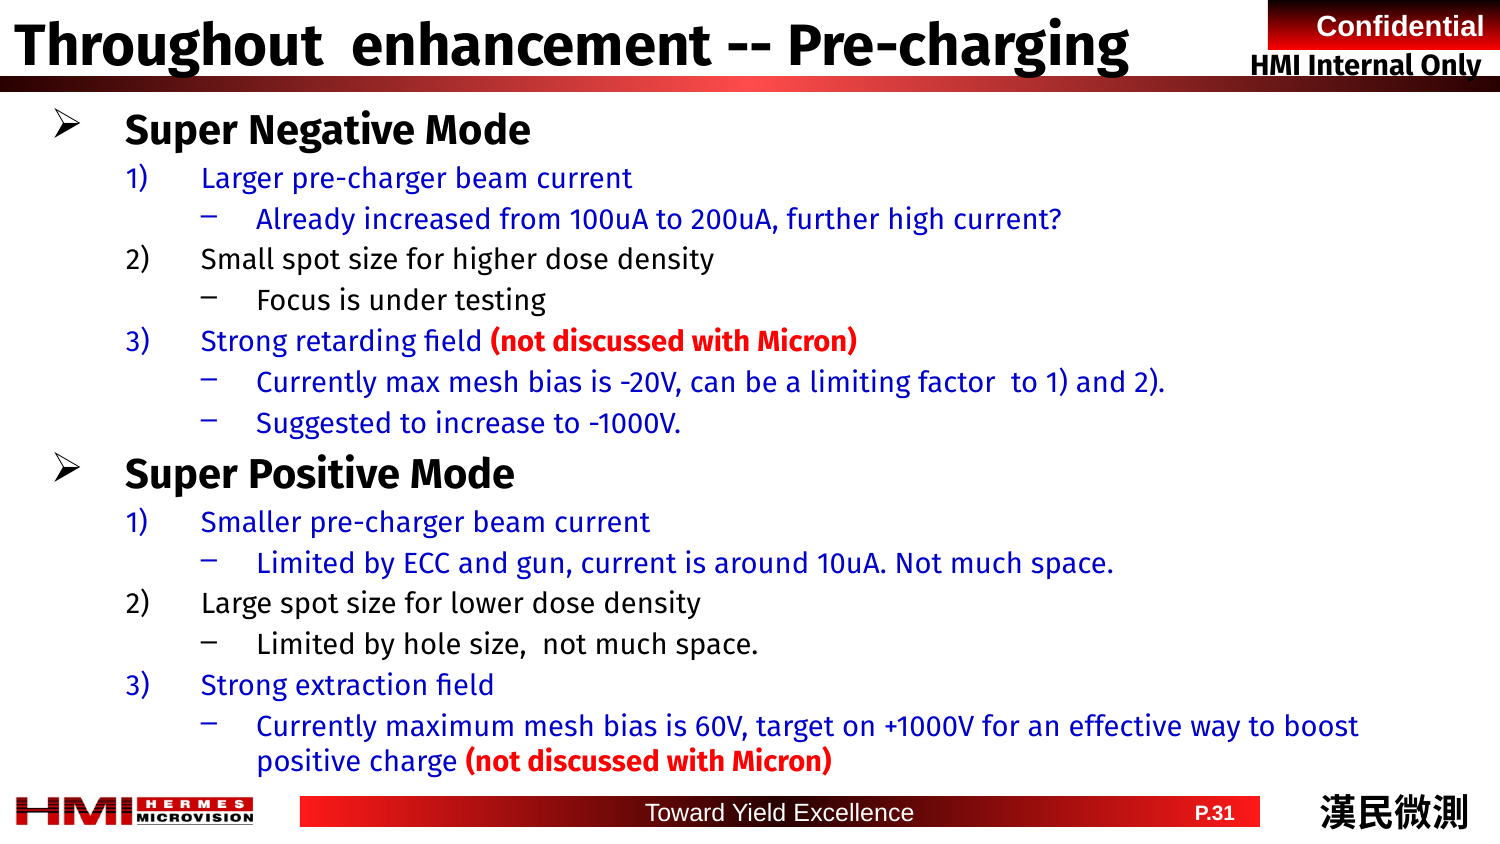

Throughout  enhancement -- Pre-charging
Super Negative Mode
Larger pre-charger beam current
Already increased from 100uA to 200uA, further high current?
Small spot size for higher dose density
Focus is under testing
Strong retarding field (not discussed with Micron)
Currently max mesh bias is -20V, can be a limiting factor  to 1) and 2).
Suggested to increase to -1000V.
Super Positive Mode
Smaller pre-charger beam current
Limited by ECC and gun, current is around 10uA. Not much space.
Large spot size for lower dose density
Limited by hole size,  not much space.
Strong extraction field
Currently maximum mesh bias is 60V, target on +1000V for an effective way to boost positive charge (not discussed with Micron)